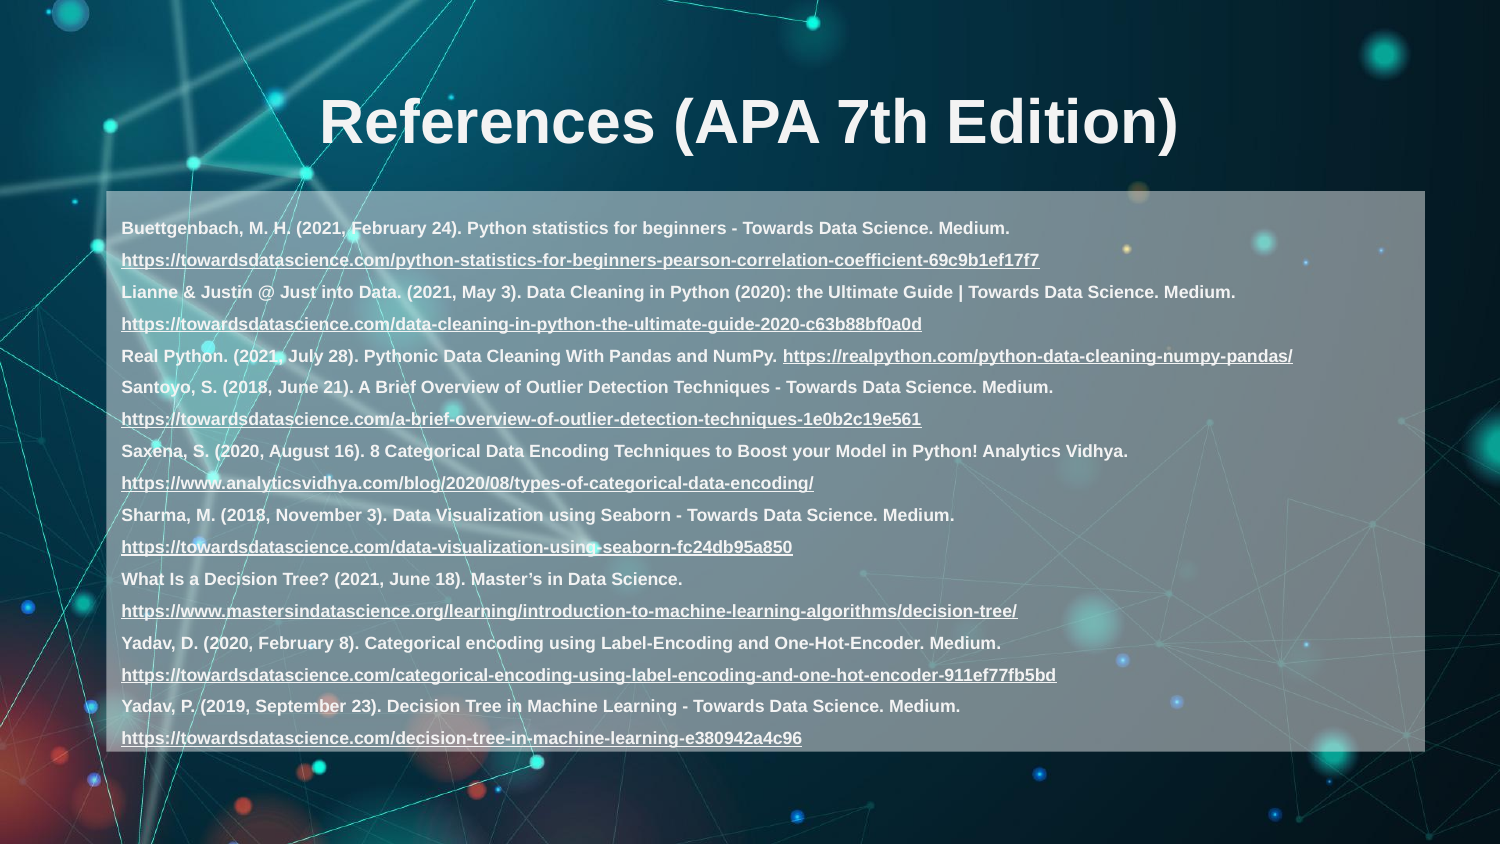

# References (APA 7th Edition)
Buettgenbach, M. H. (2021, February 24). Python statistics for beginners - Towards Data Science. Medium. https://towardsdatascience.com/python-statistics-for-beginners-pearson-correlation-coefficient-69c9b1ef17f7
Lianne & Justin @ Just into Data. (2021, May 3). Data Cleaning in Python (2020): the Ultimate Guide | Towards Data Science. Medium. https://towardsdatascience.com/data-cleaning-in-python-the-ultimate-guide-2020-c63b88bf0a0d
Real Python. (2021, July 28). Pythonic Data Cleaning With Pandas and NumPy. https://realpython.com/python-data-cleaning-numpy-pandas/
Santoyo, S. (2018, June 21). A Brief Overview of Outlier Detection Techniques - Towards Data Science. Medium. https://towardsdatascience.com/a-brief-overview-of-outlier-detection-techniques-1e0b2c19e561
Saxena, S. (2020, August 16). 8 Categorical Data Encoding Techniques to Boost your Model in Python! Analytics Vidhya. https://www.analyticsvidhya.com/blog/2020/08/types-of-categorical-data-encoding/
Sharma, M. (2018, November 3). Data Visualization using Seaborn - Towards Data Science. Medium. https://towardsdatascience.com/data-visualization-using-seaborn-fc24db95a850
What Is a Decision Tree? (2021, June 18). Master’s in Data Science. https://www.mastersindatascience.org/learning/introduction-to-machine-learning-algorithms/decision-tree/
Yadav, D. (2020, February 8). Categorical encoding using Label-Encoding and One-Hot-Encoder. Medium. https://towardsdatascience.com/categorical-encoding-using-label-encoding-and-one-hot-encoder-911ef77fb5bd
Yadav, P. (2019, September 23). Decision Tree in Machine Learning - Towards Data Science. Medium. https://towardsdatascience.com/decision-tree-in-machine-learning-e380942a4c96